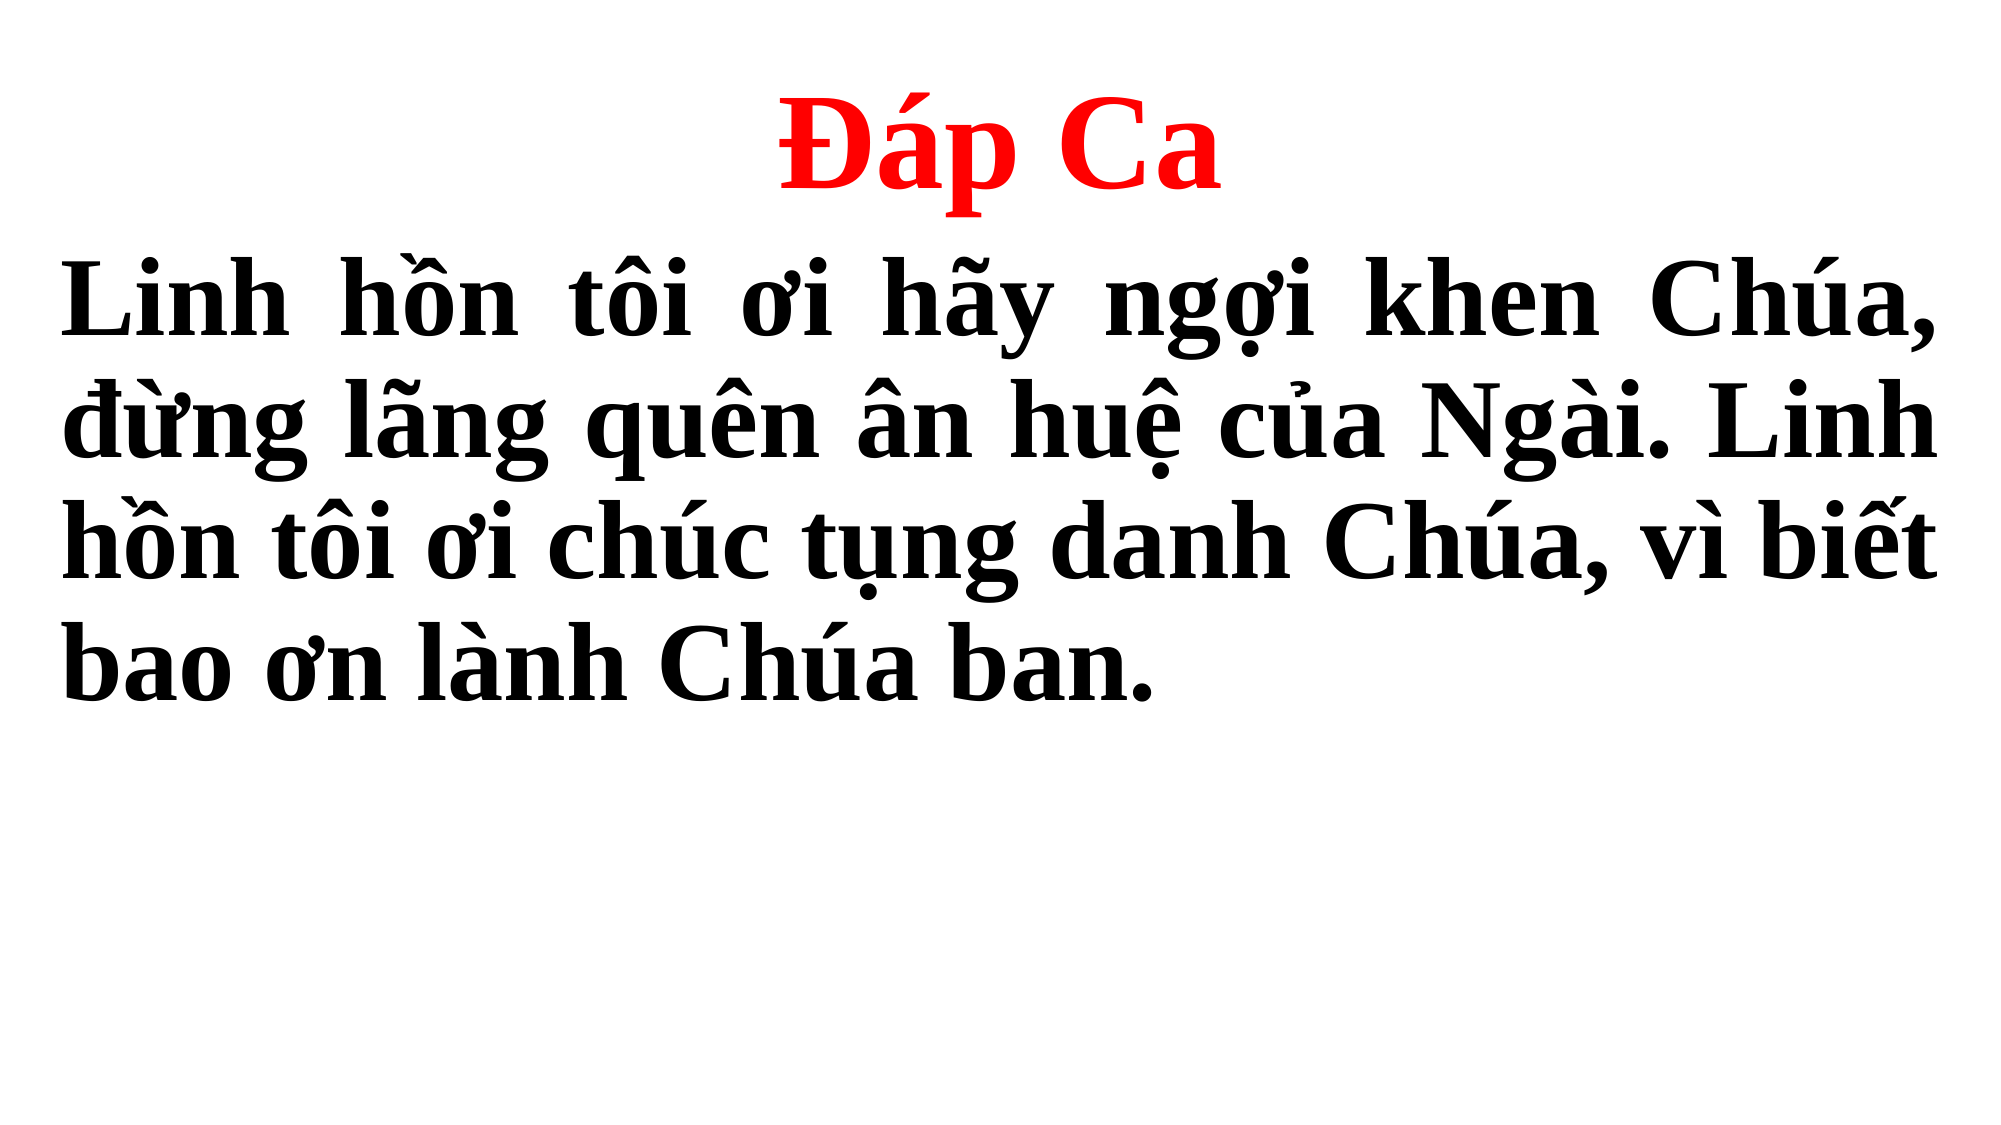

Đáp Ca
Linh hồn tôi ơi hãy ngợi khen Chúa, đừng lãng quên ân huệ của Ngài. Linh hồn tôi ơi chúc tụng danh Chúa, vì biết bao ơn lành Chúa ban.